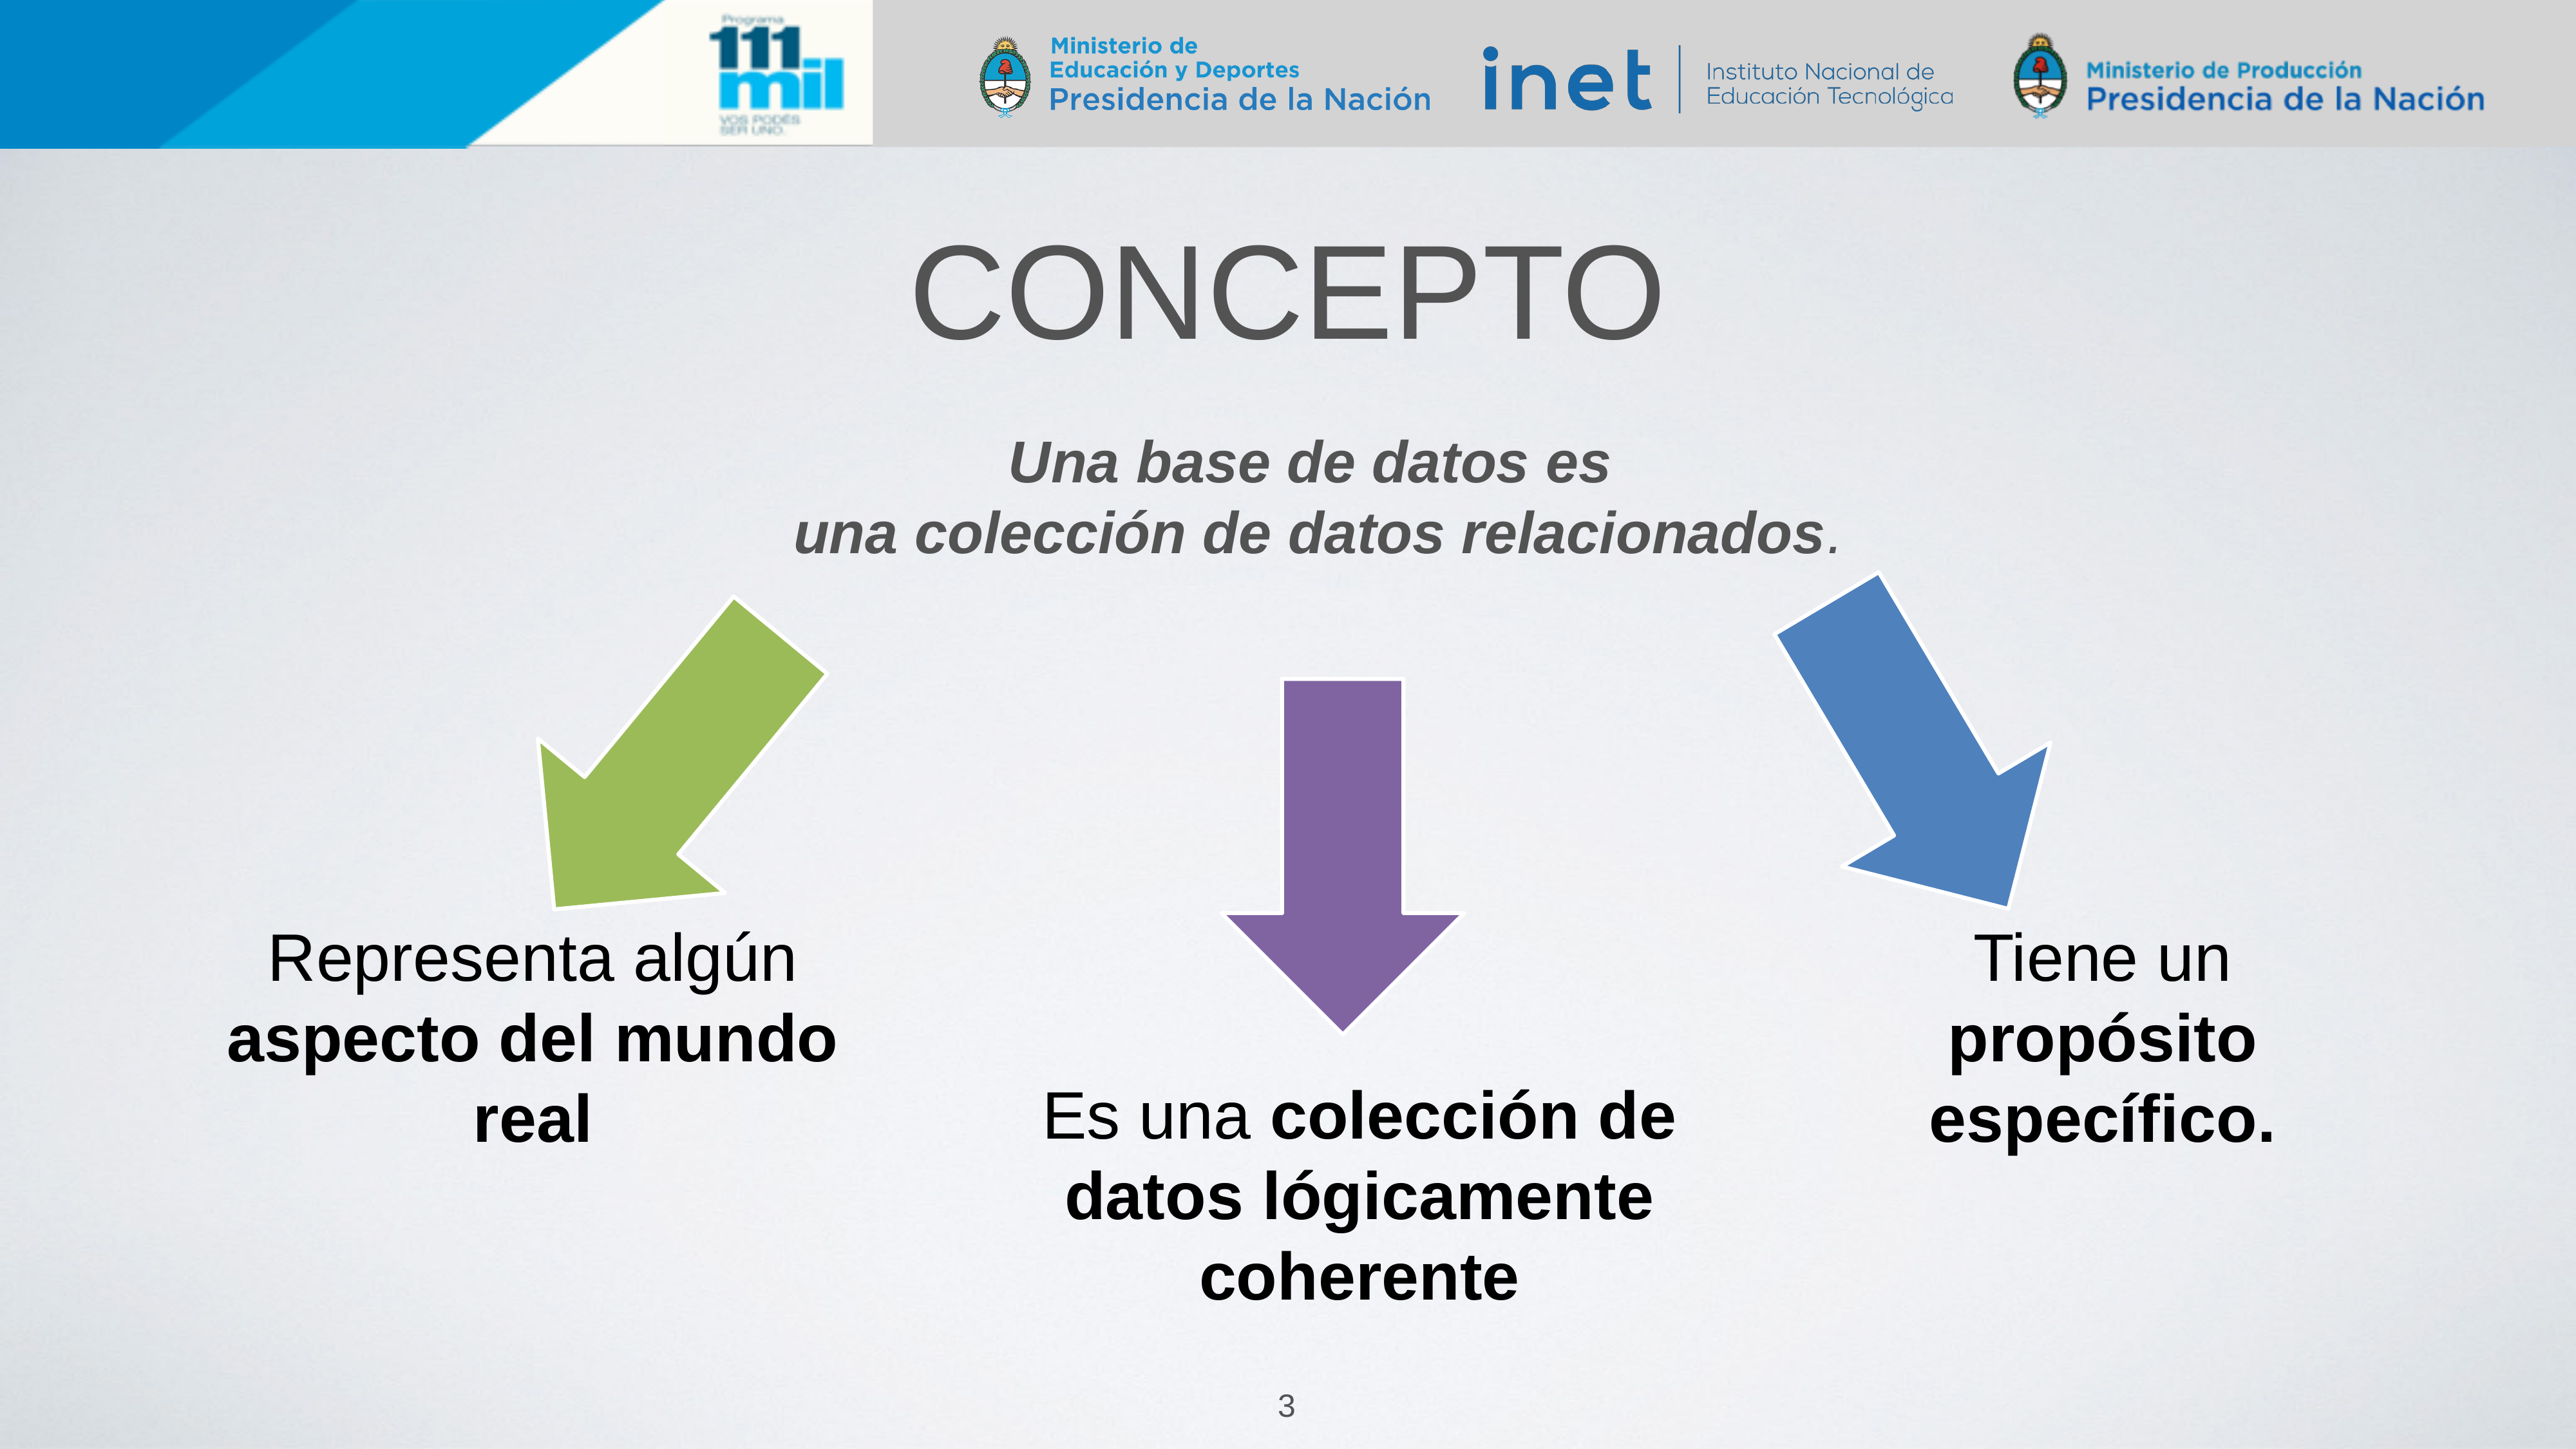

CONCEPTO
Una base de datos es
 una colección de datos relacionados.

Representa algún aspecto del mundo real
Tiene un propósito específico.
Es una colección de datos lógicamente coherente
3